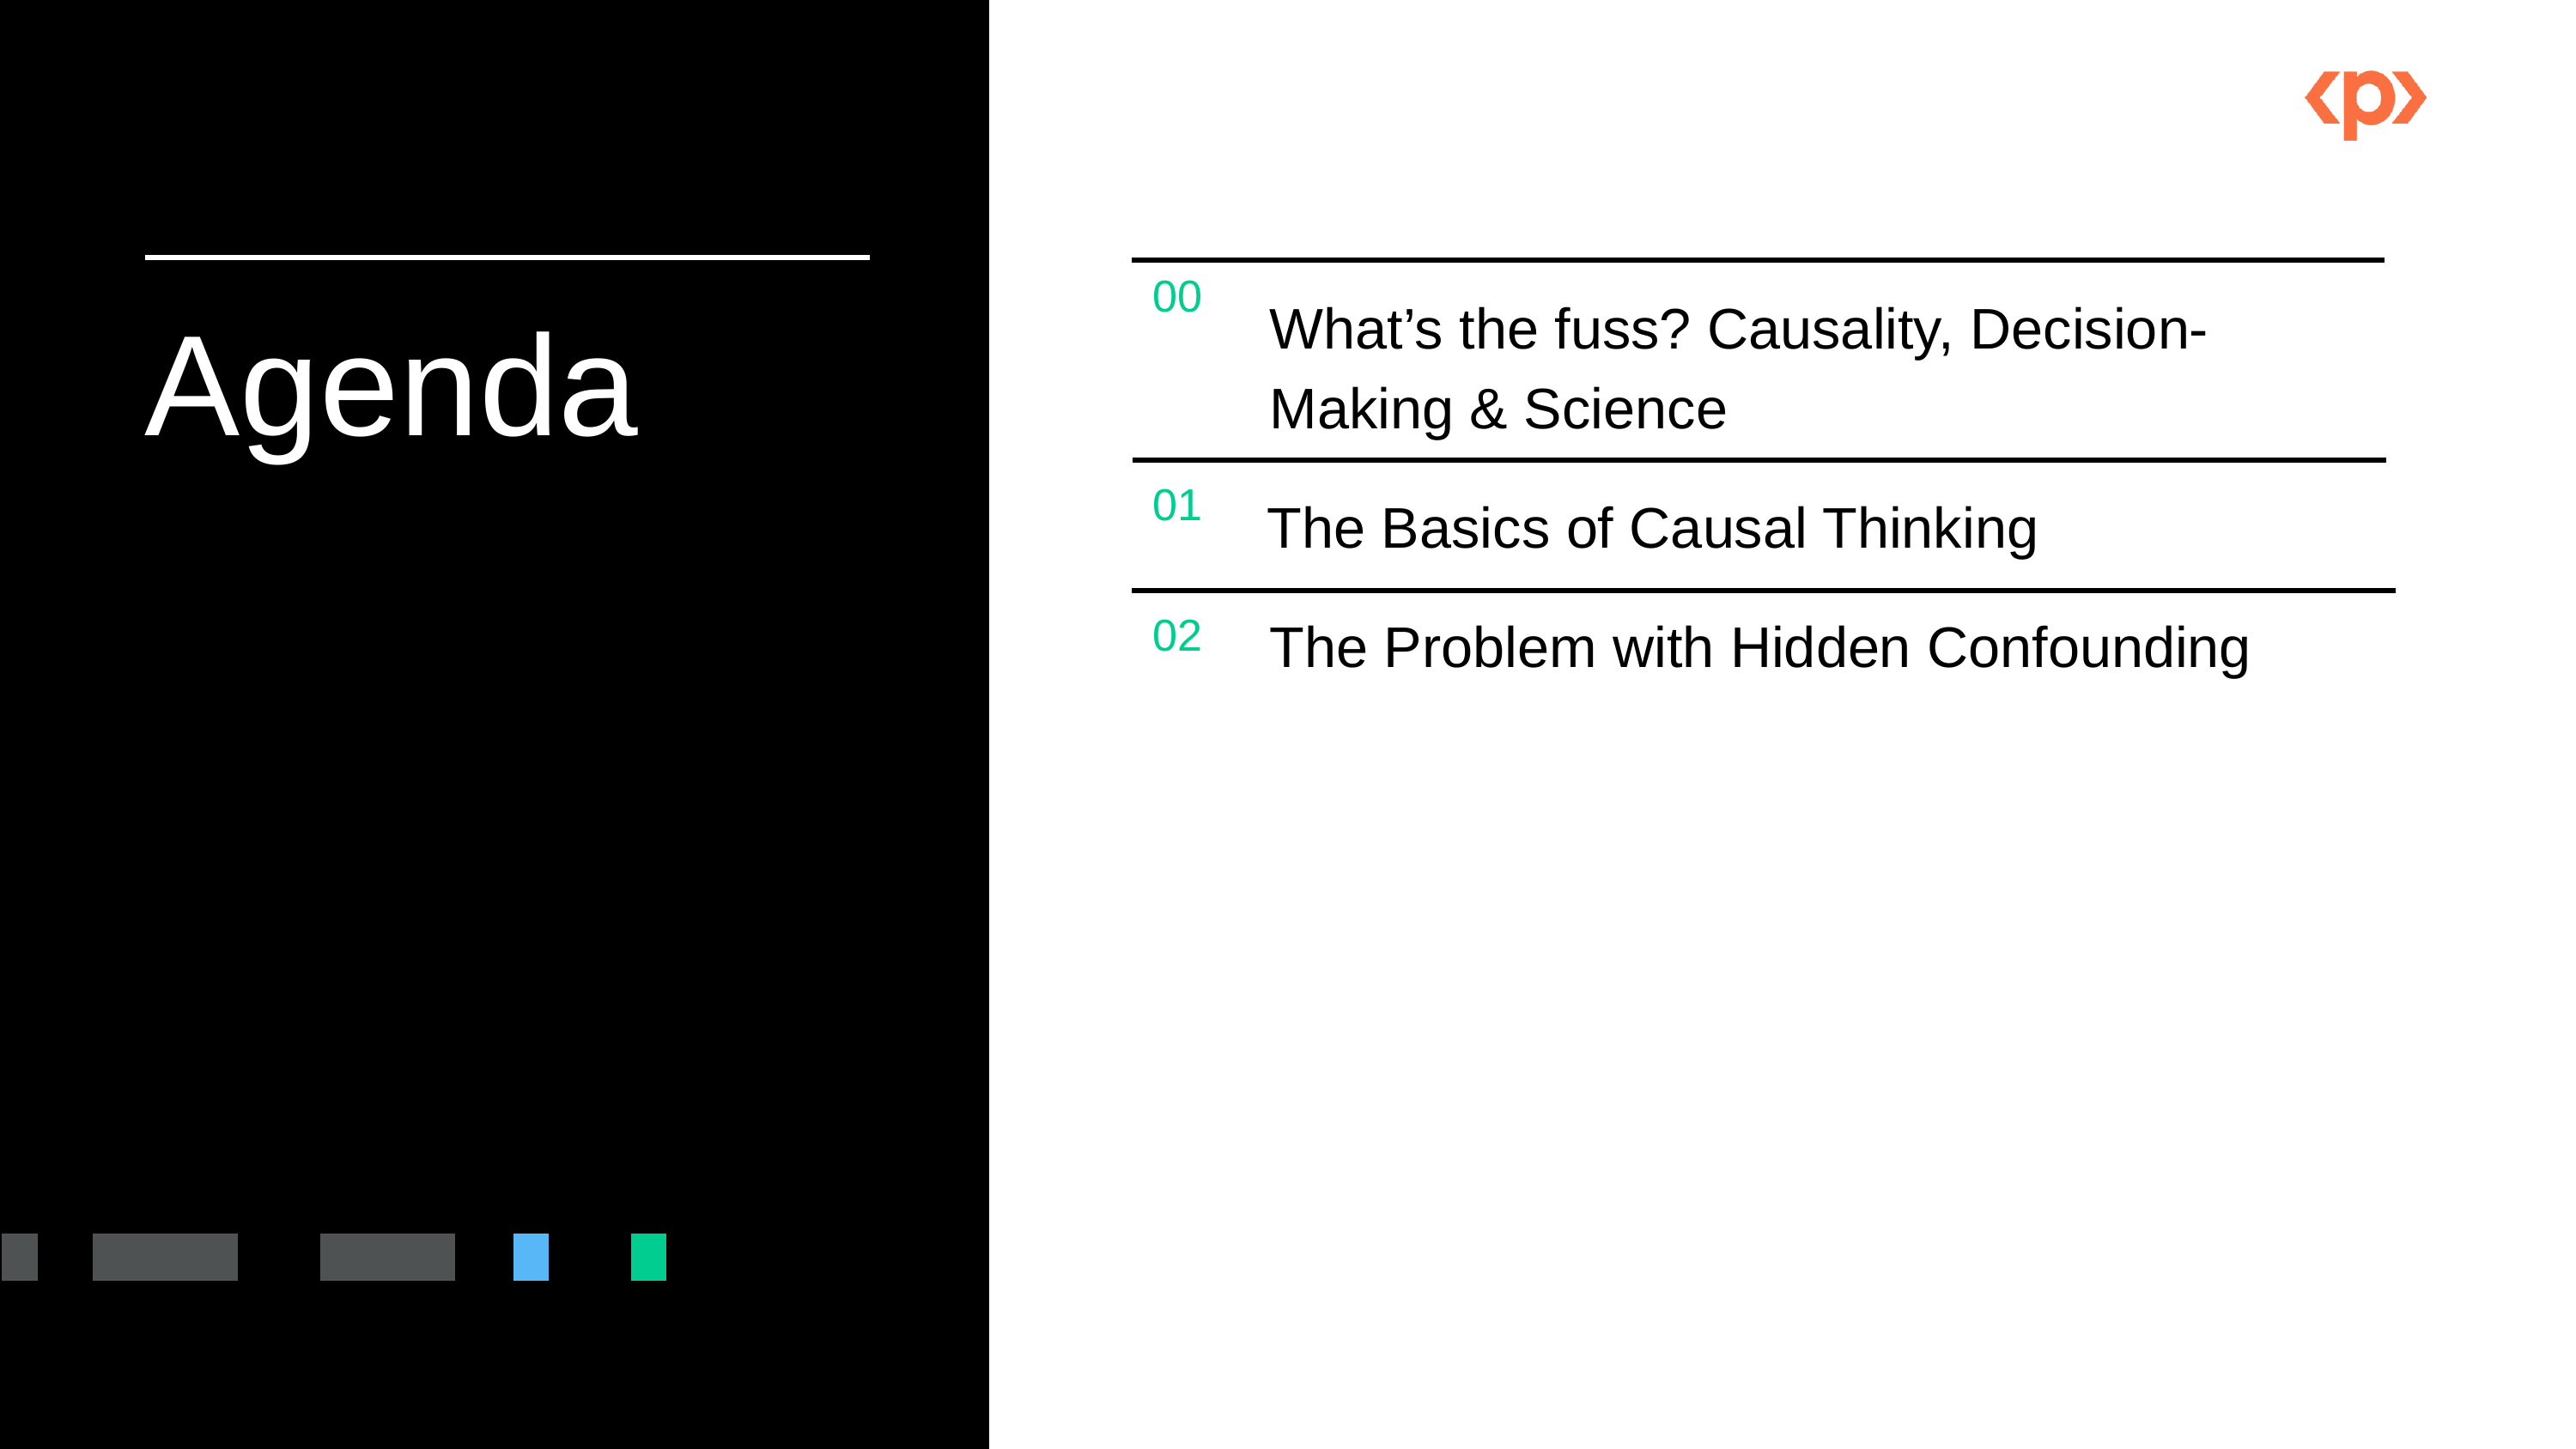

00
What’s the fuss? Causality, Decision-Making & Science
Agenda

01
The Basics of Causal Thinking

02
The Problem with Hidden Confounding